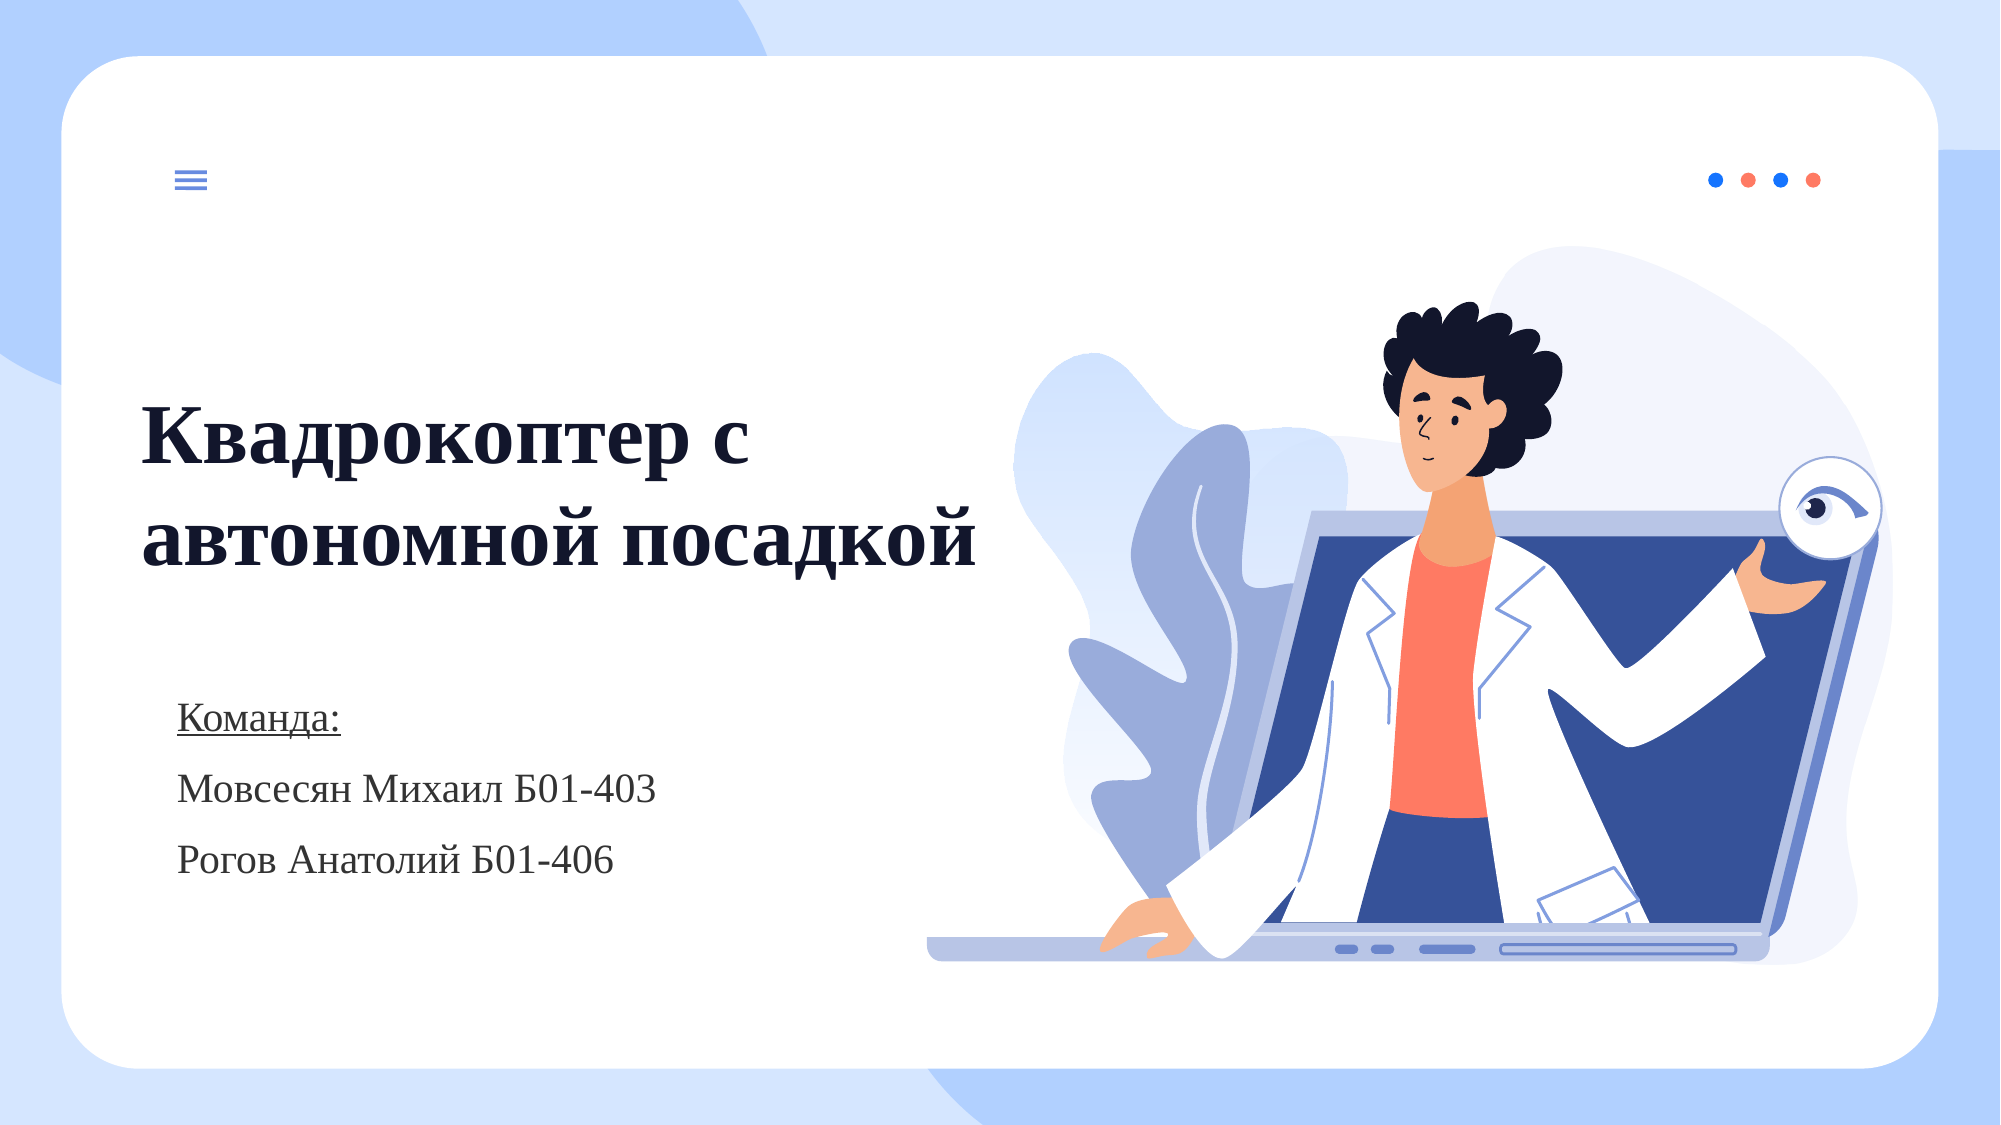

# Квадрокоптер с автономной посадкой
Команда:
Мовсесян Михаил Б01-403
Рогов Анатолий Б01-406